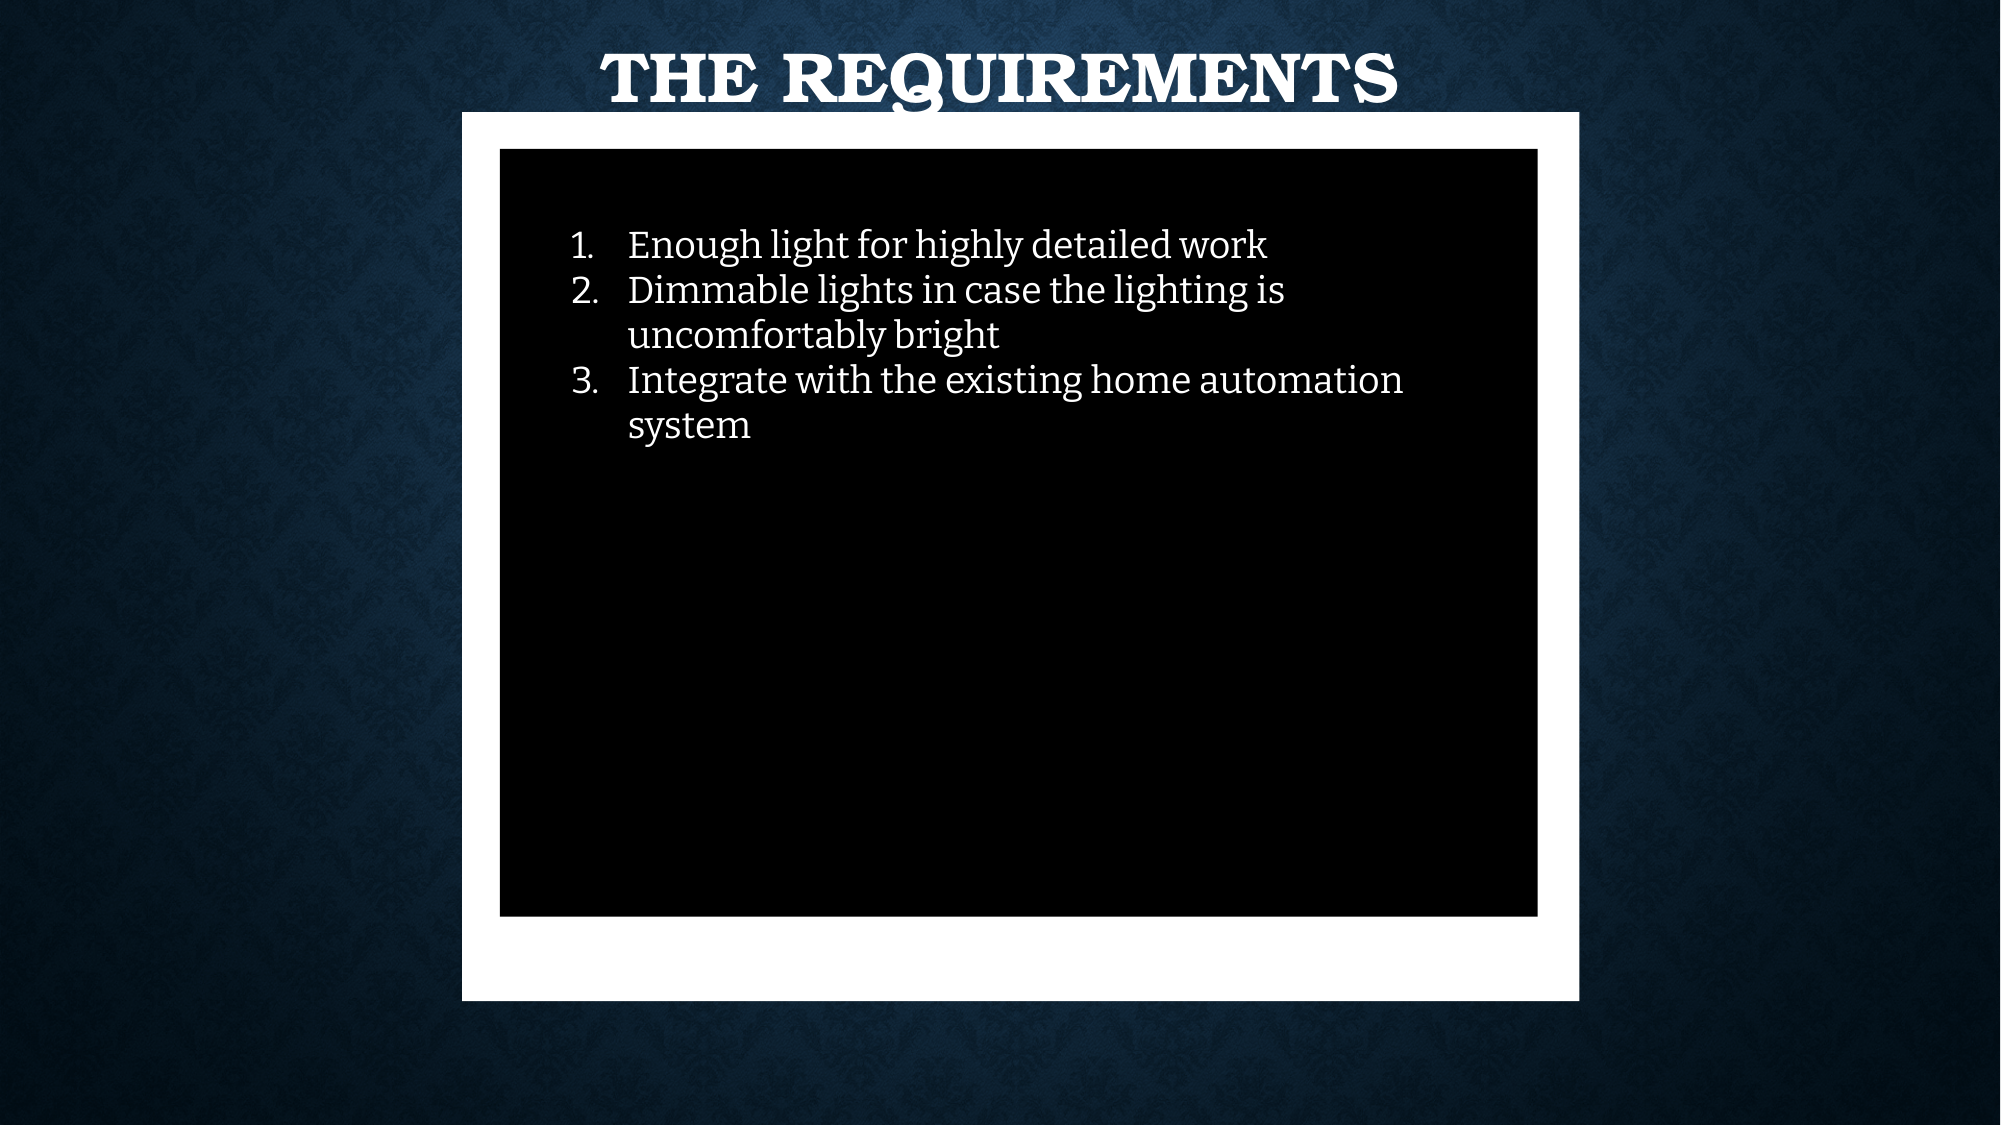

The Requirements

Enough light for highly detailed work
Dimmable lights in case the lighting is uncomfortably bright
Integrate with the existing home automation system